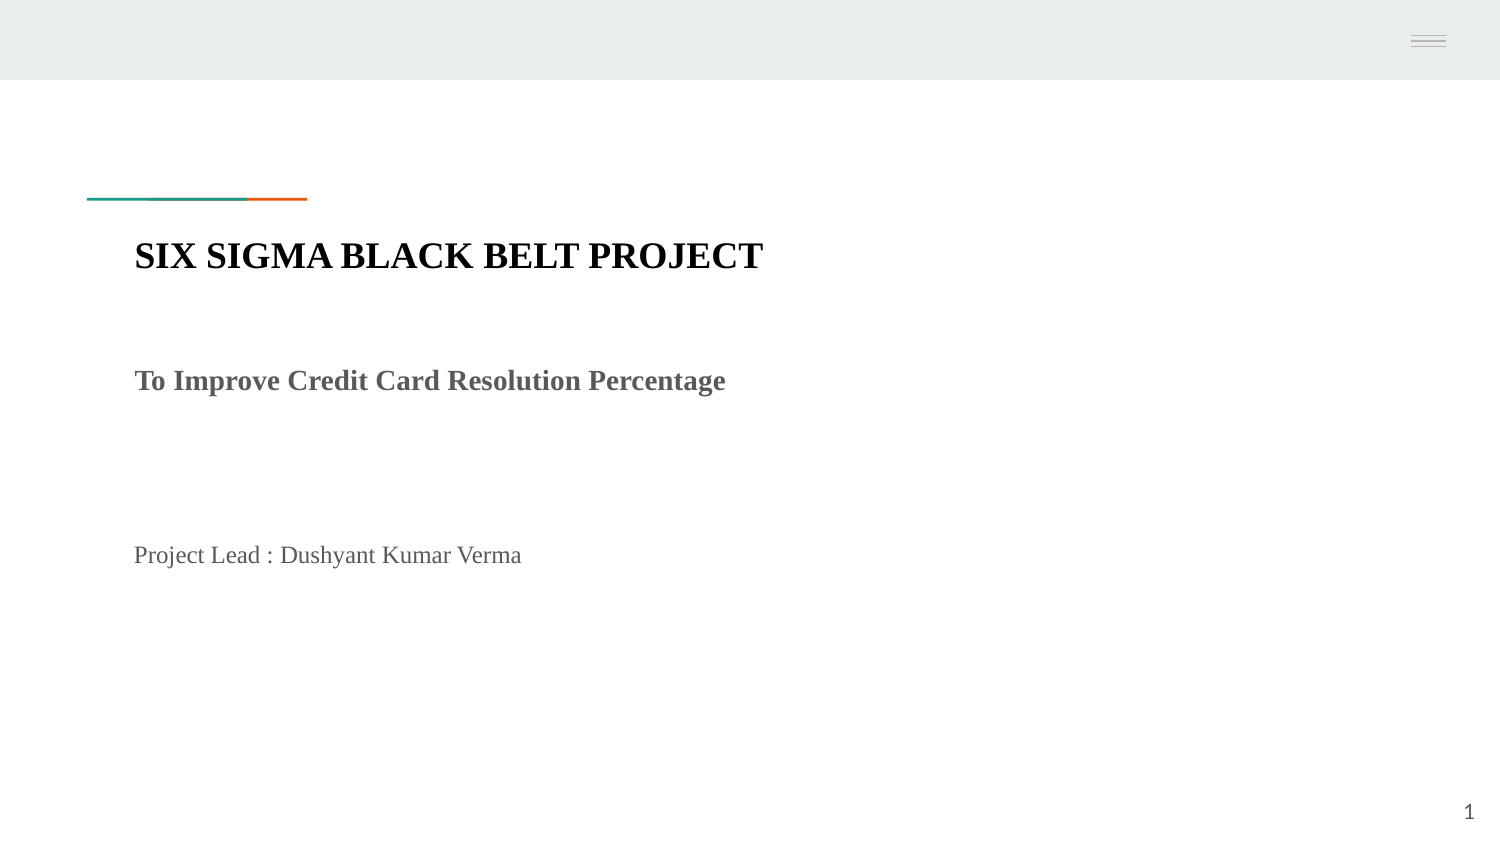

# SIX SIGMA BLACK BELT PROJECT
To Improve Credit Card Resolution Percentage

Project Lead : Dushyant Kumar Verma
1